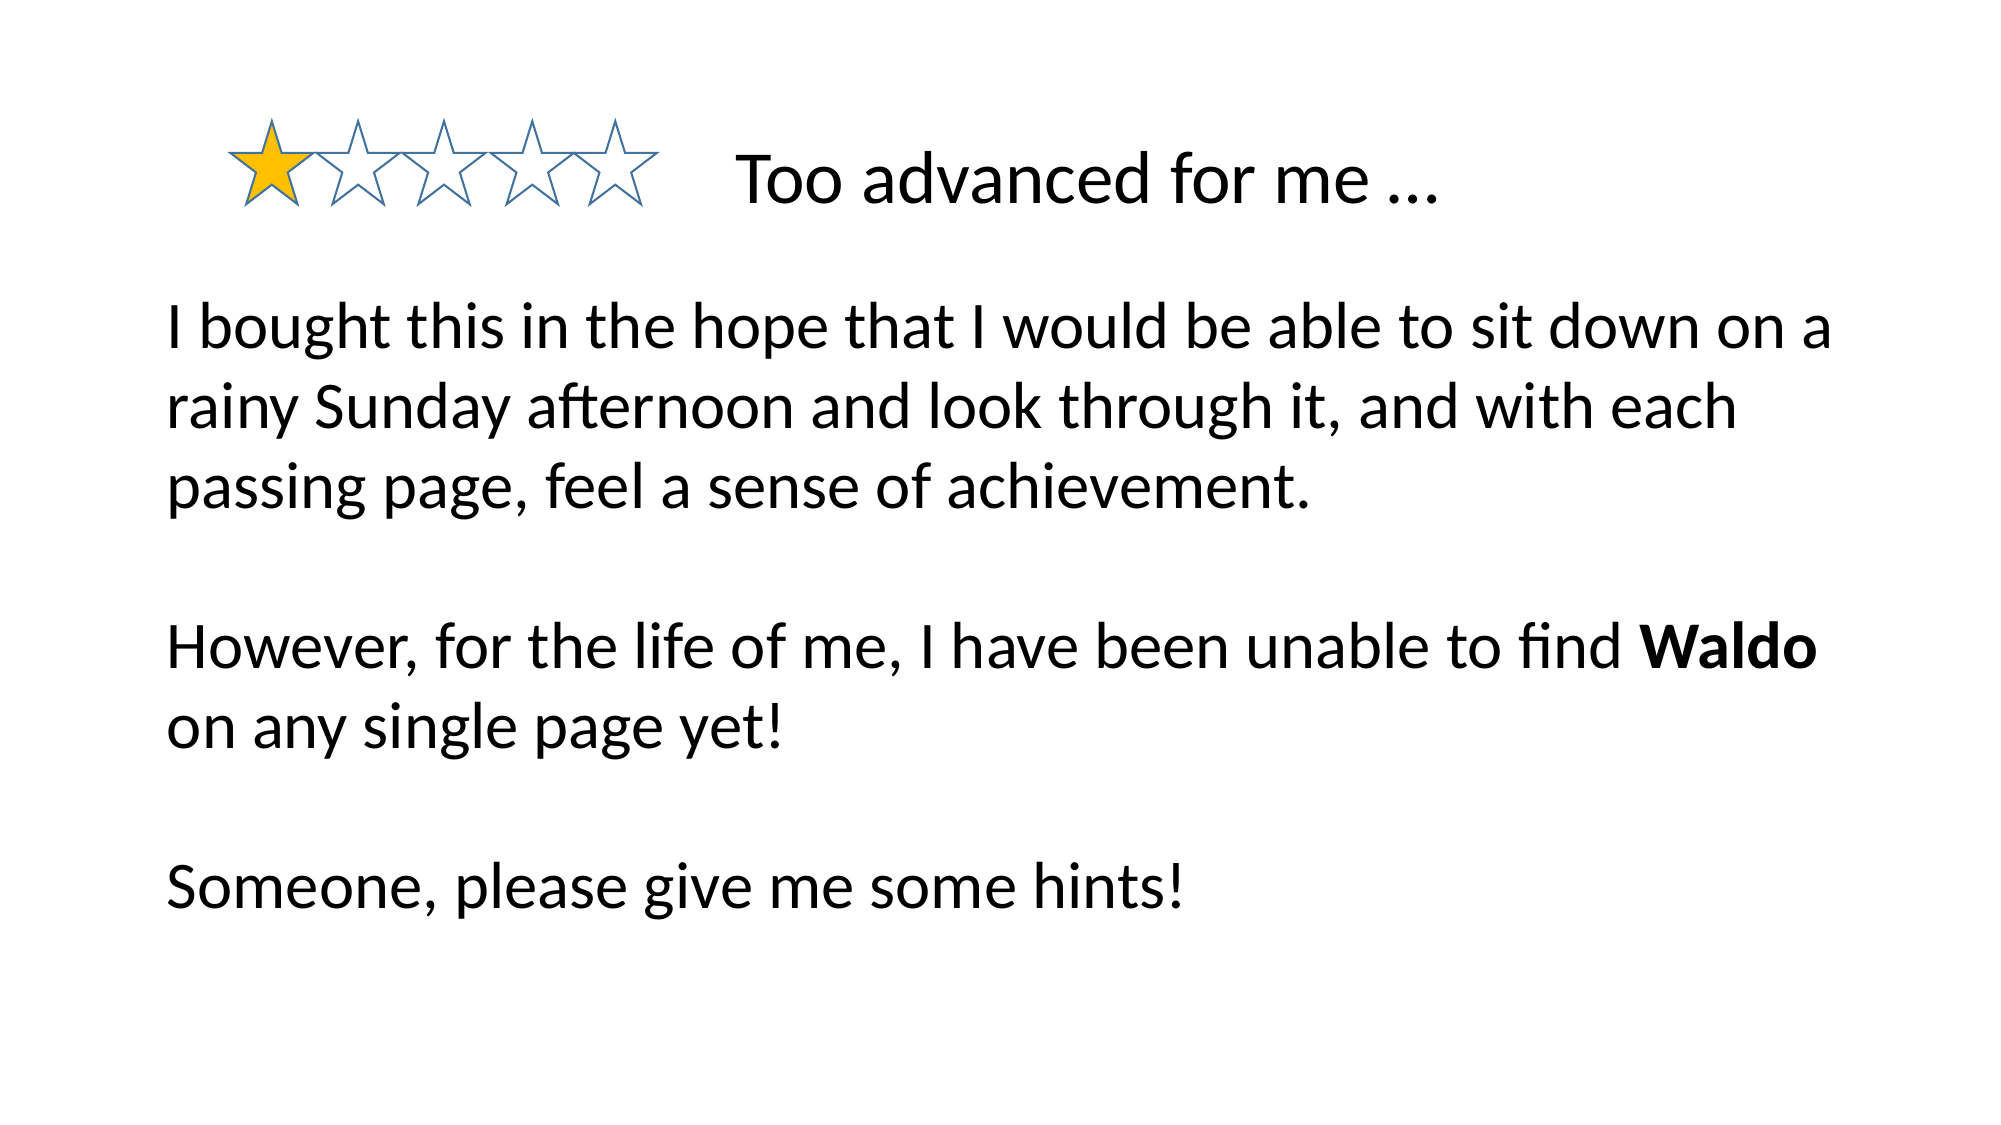

Too advanced for me …

I bought this in the hope that I would be able to sit down on a rainy Sunday afternoon and look through it, and with each passing page, feel a sense of achievement.

However, for the life of me, I have been unable to find Waldo on any single page yet!

Someone, please give me some hints!